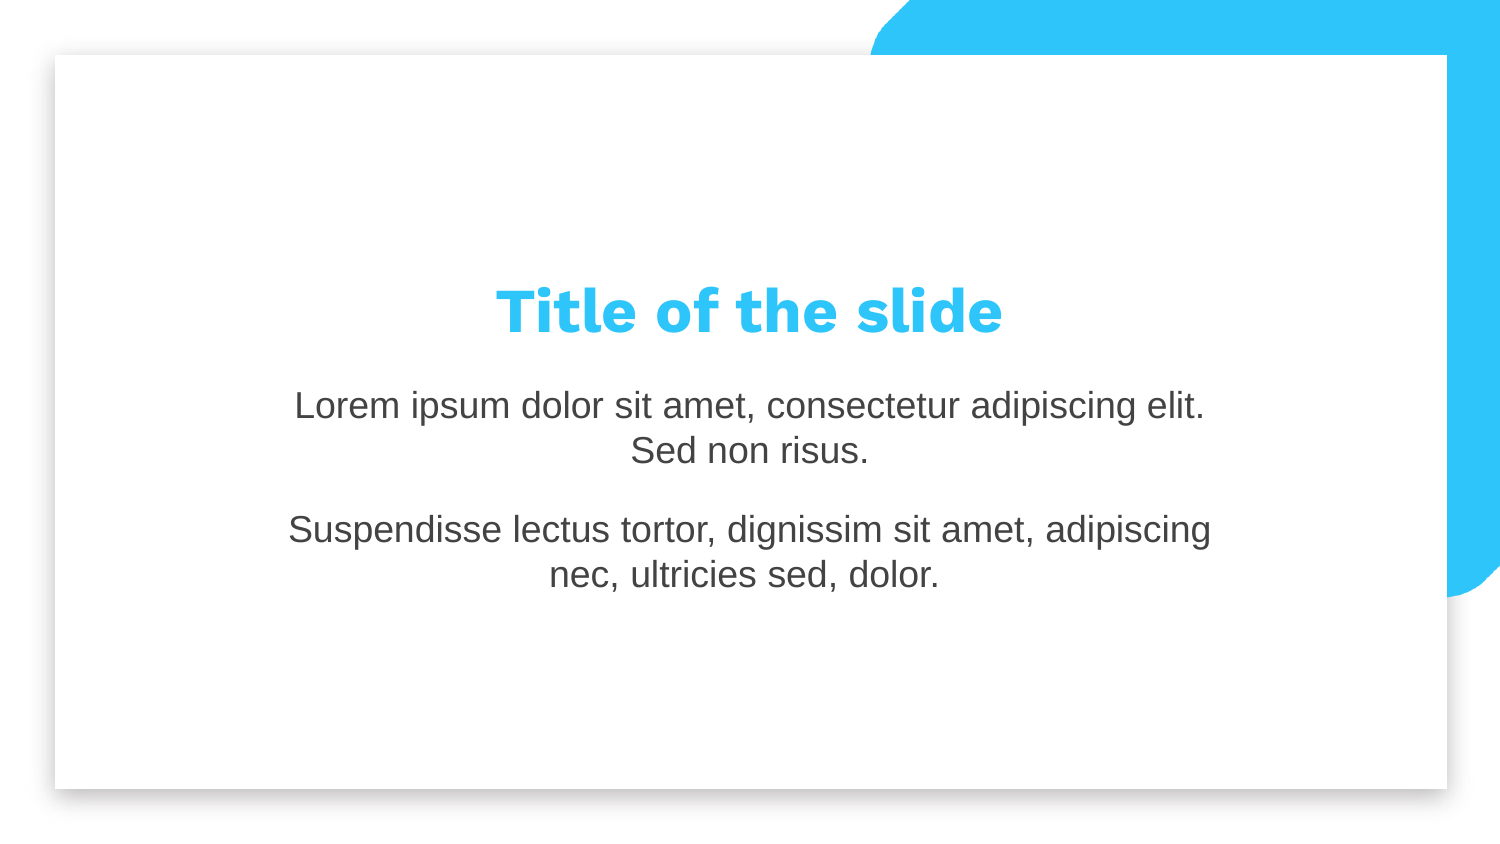

Title of the slide
Lorem ipsum dolor sit amet, consectetur adipiscing elit. Sed non risus.
Suspendisse lectus tortor, dignissim sit amet, adipiscing nec, ultricies sed, dolor.